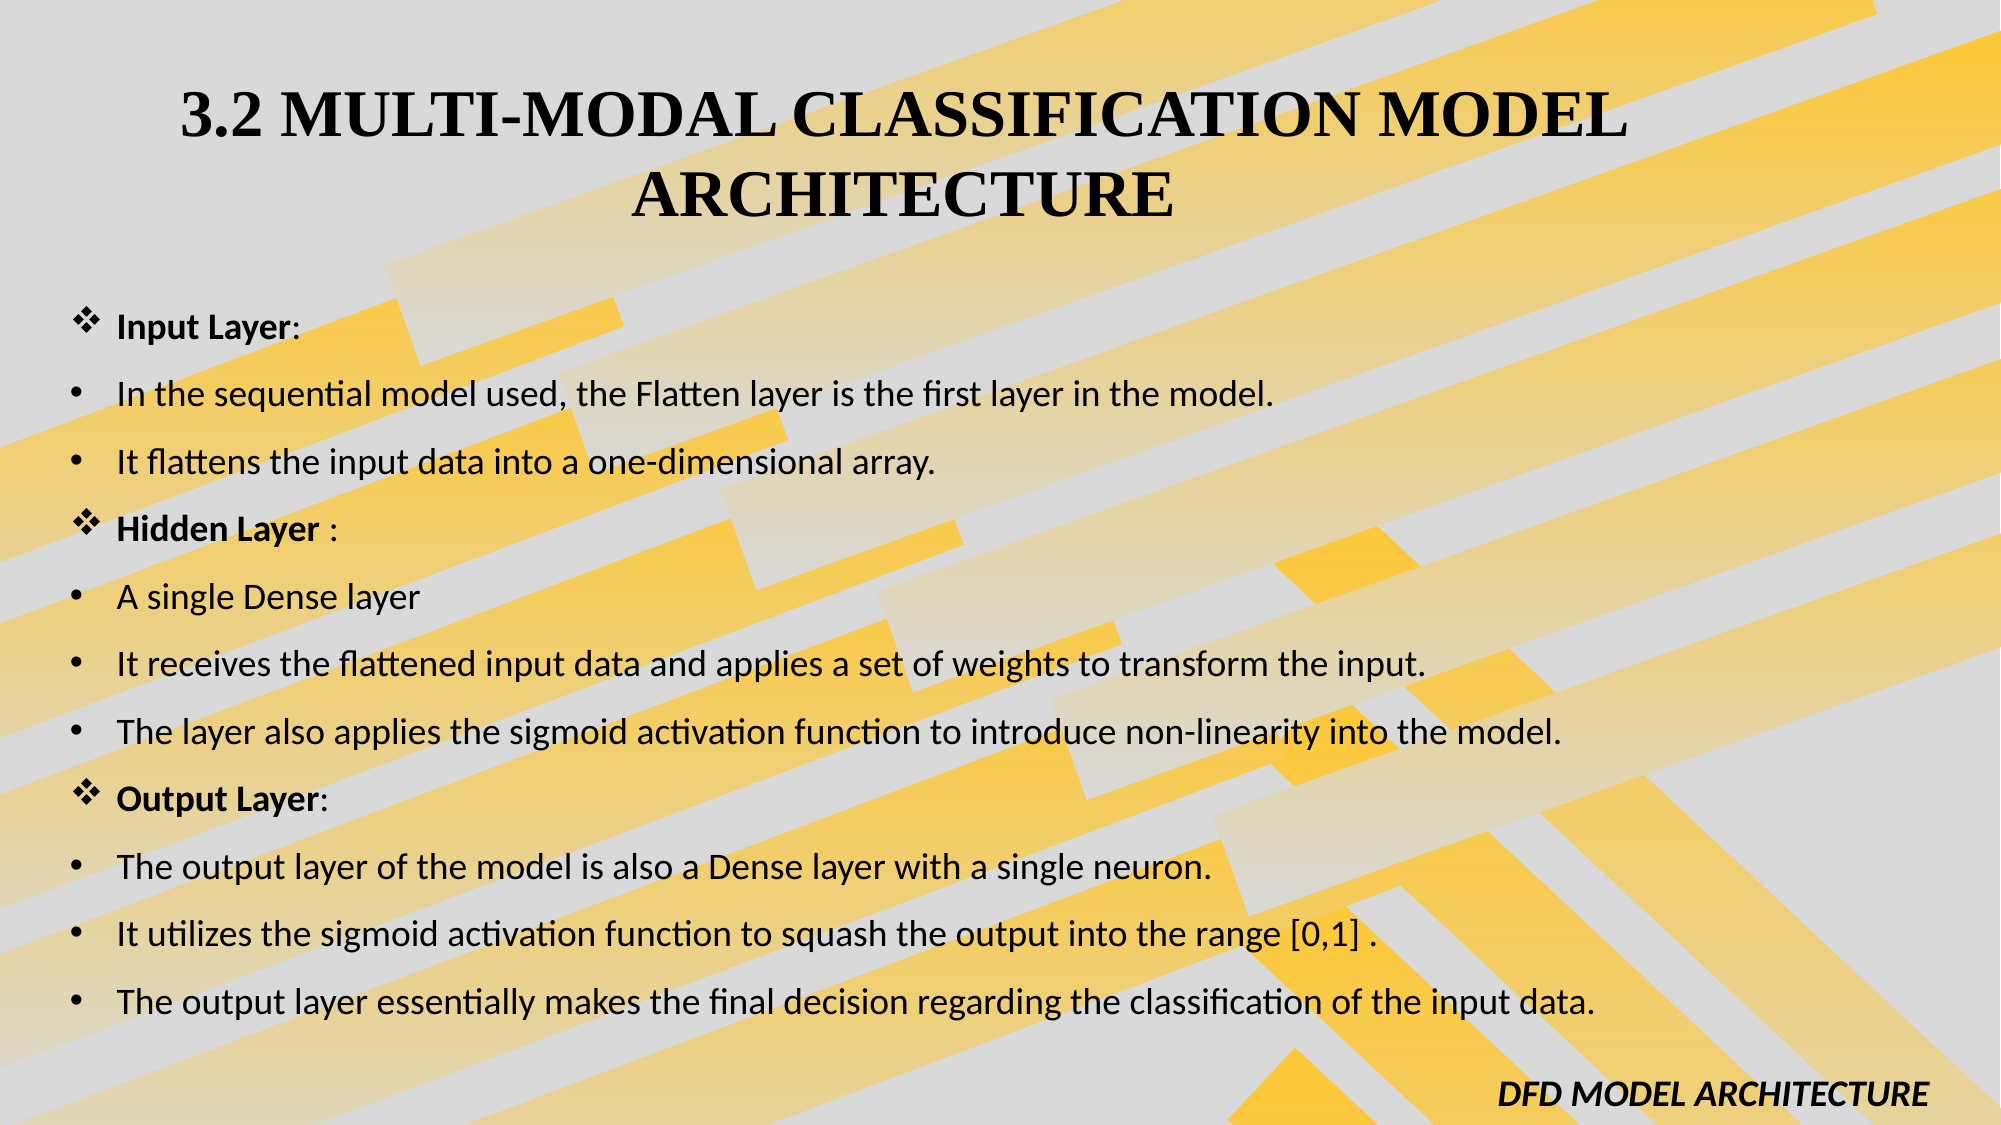

3.2 MULTI-MODAL CLASSIFICATION MODEL ARCHITECTURE

Input Layer:
In the sequential model used, the Flatten layer is the first layer in the model.
It flattens the input data into a one-dimensional array.
Hidden Layer :
A single Dense layer
It receives the flattened input data and applies a set of weights to transform the input.
The layer also applies the sigmoid activation function to introduce non-linearity into the model.
Output Layer:
The output layer of the model is also a Dense layer with a single neuron.
It utilizes the sigmoid activation function to squash the output into the range [0,1] .
The output layer essentially makes the final decision regarding the classification of the input data.

DFD MODEL ARCHITECTURE